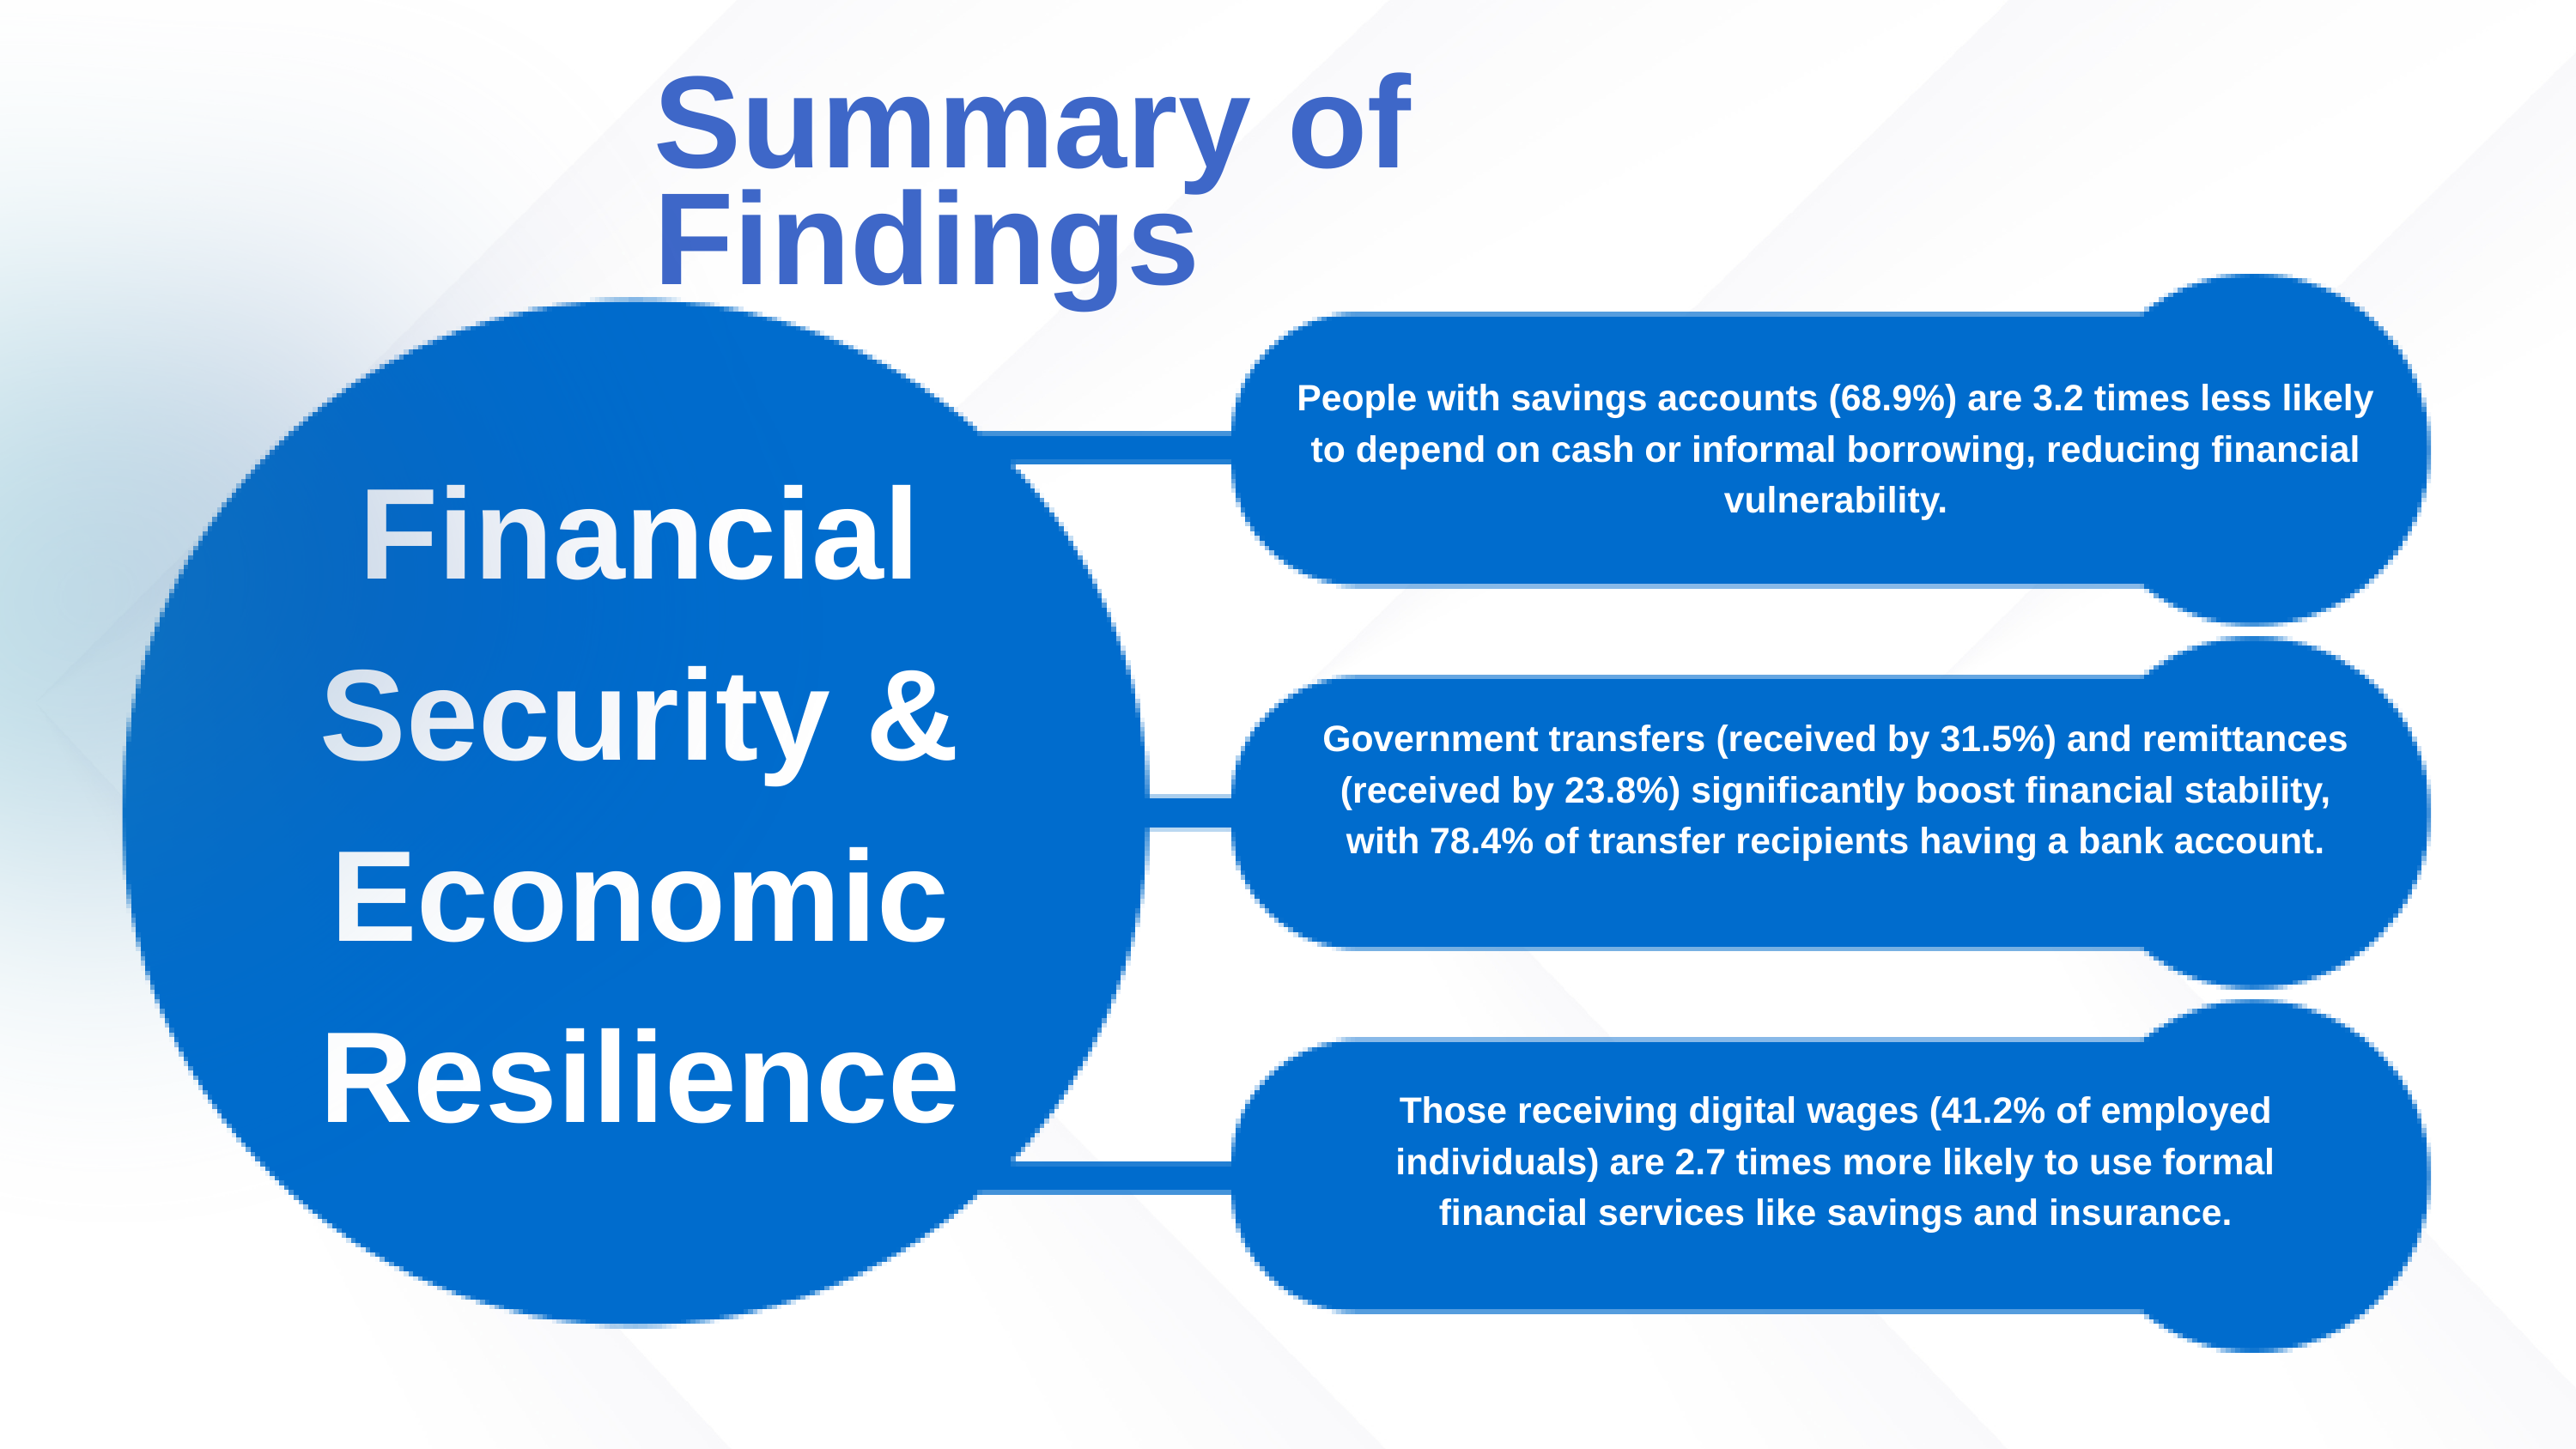

Summary of Findings

People with savings accounts (68.9%) are 3.2 times less likely to depend on cash or informal borrowing, reducing financial vulnerability.

Financial Security & Economic Resilience
Government transfers (received by 31.5%) and remittances (received by 23.8%) significantly boost financial stability, with 78.4% of transfer recipients having a bank account.

Those receiving digital wages (41.2% of employed individuals) are 2.7 times more likely to use formal financial services like savings and insurance.